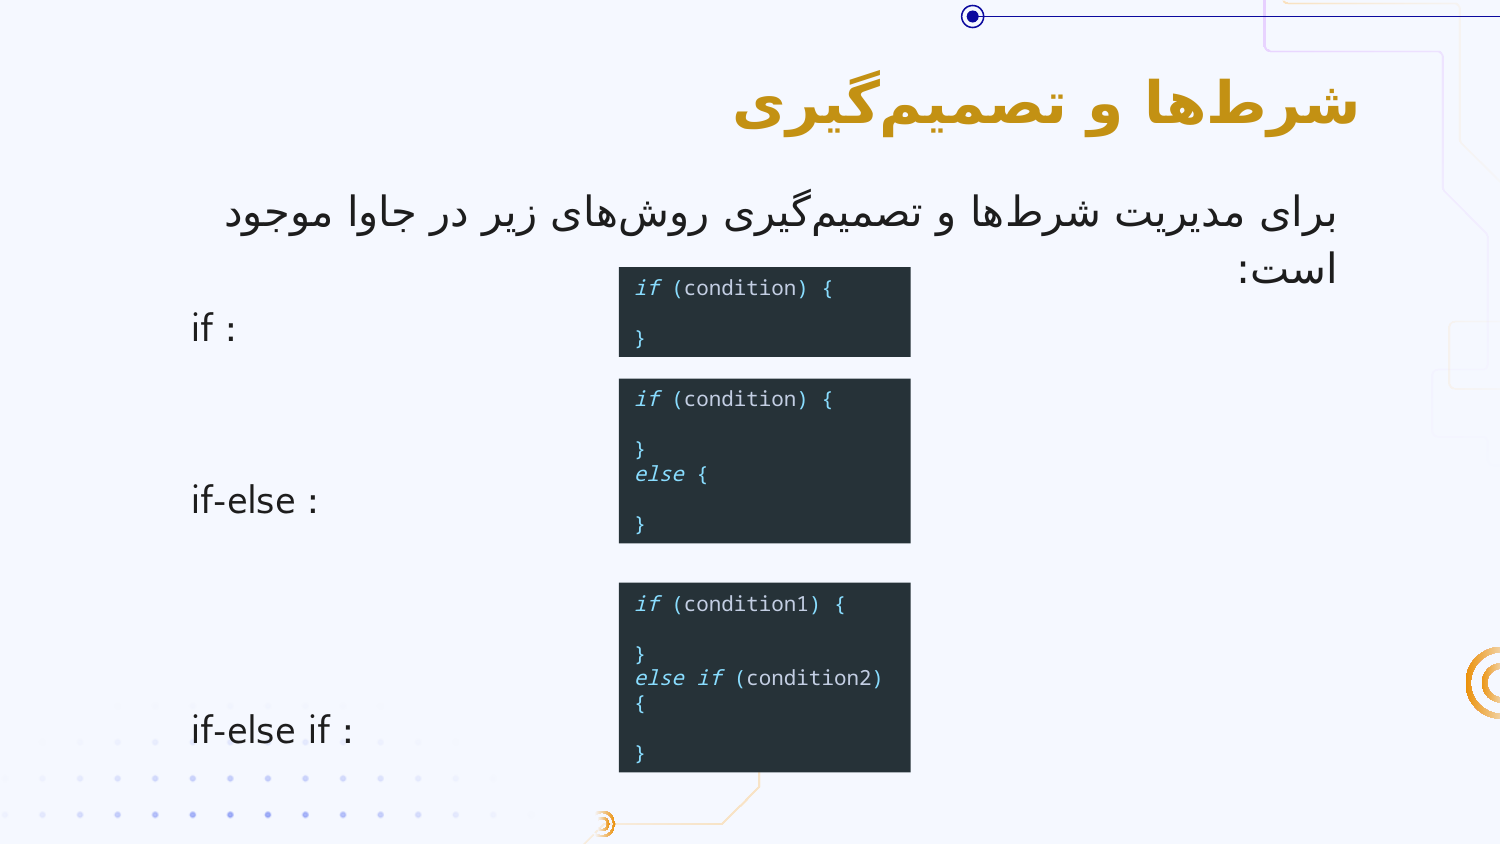

# شرط‌ها و تصمیم‌گیری
برای مدیریت شرط‌ها و تصمیم‌گیری روش‌های زیر در جاوا موجود است:
if :

if-else :

if-else if :
if (condition) {
}
if (condition) {
}
else {
}
if (condition1) {
}
else if (condition2) {
}